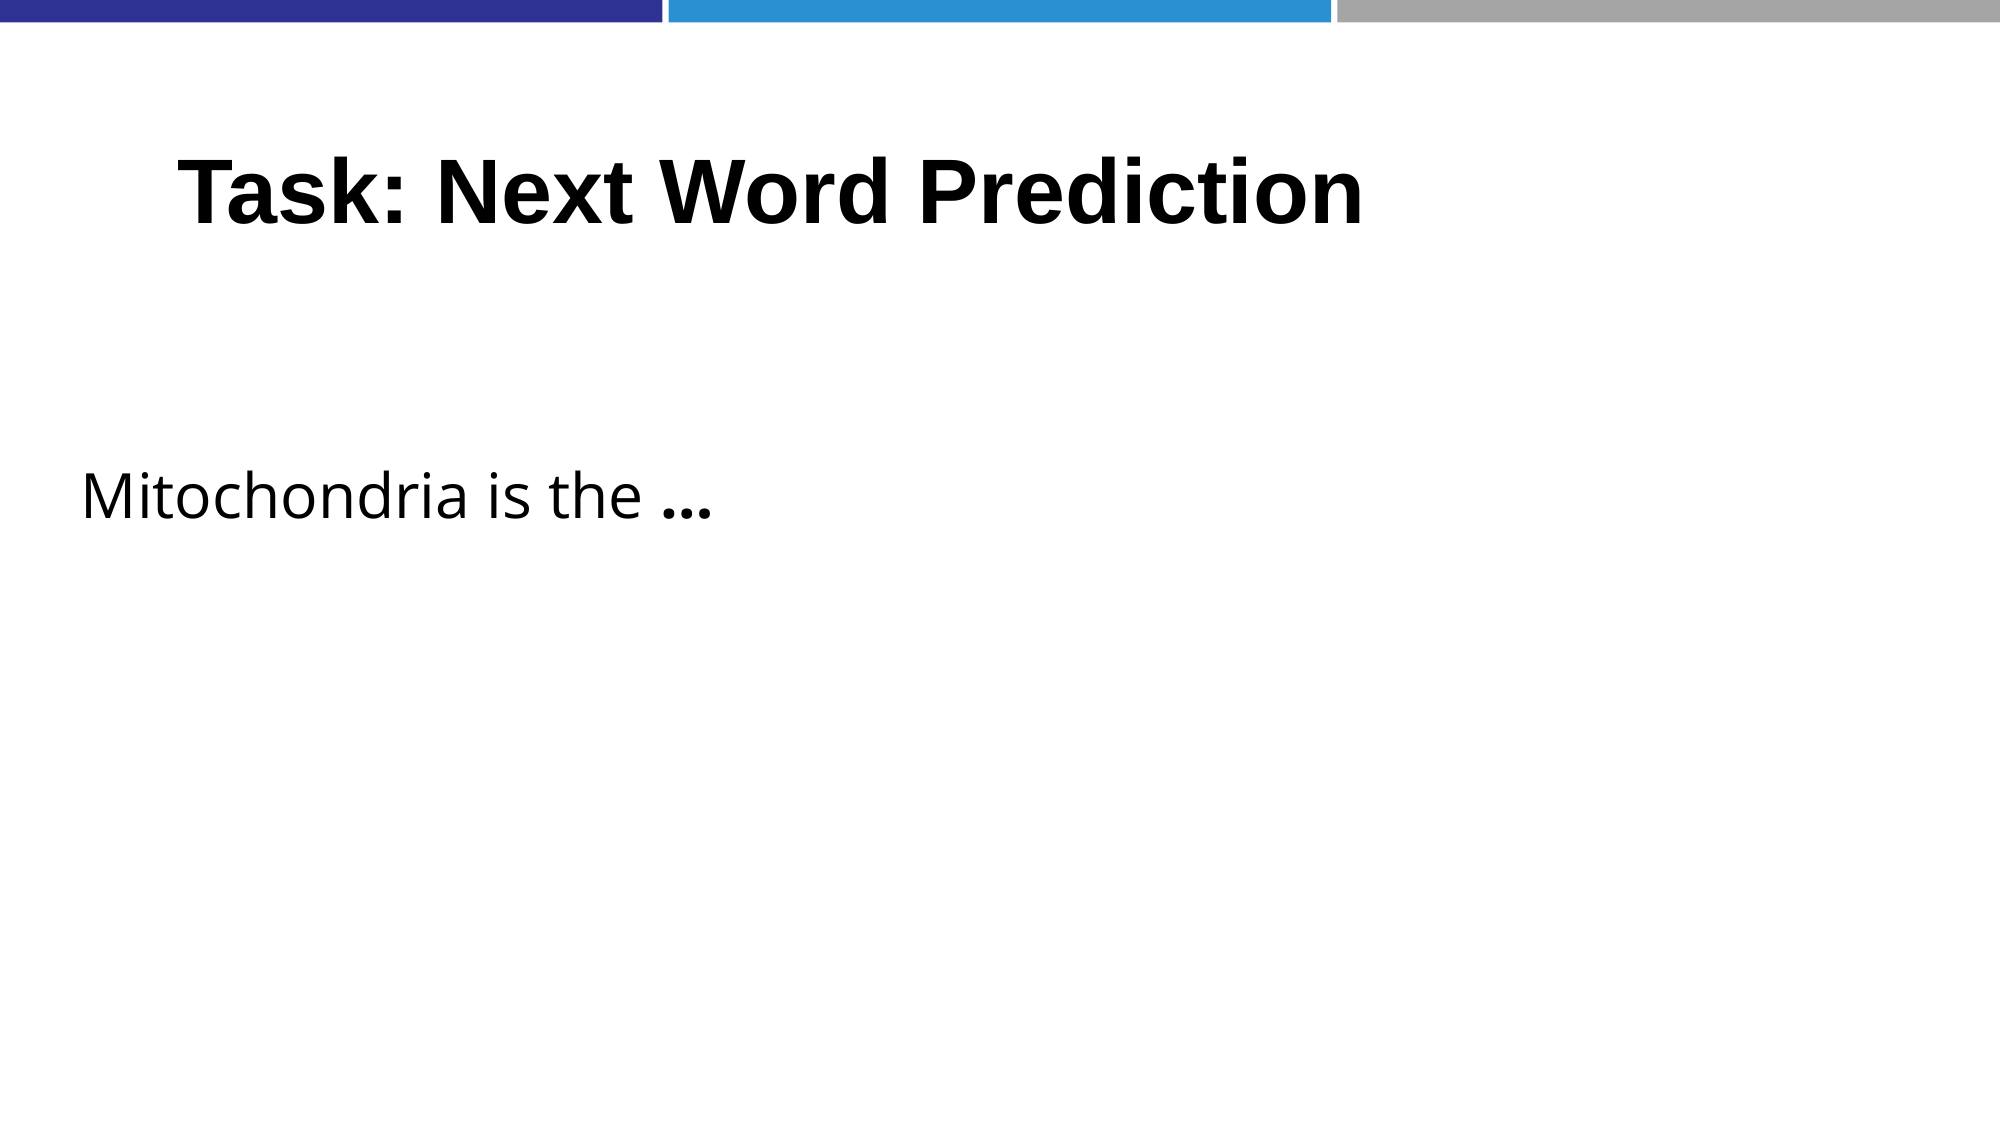

Task: Next Word Prediction
Mitochondria is the …